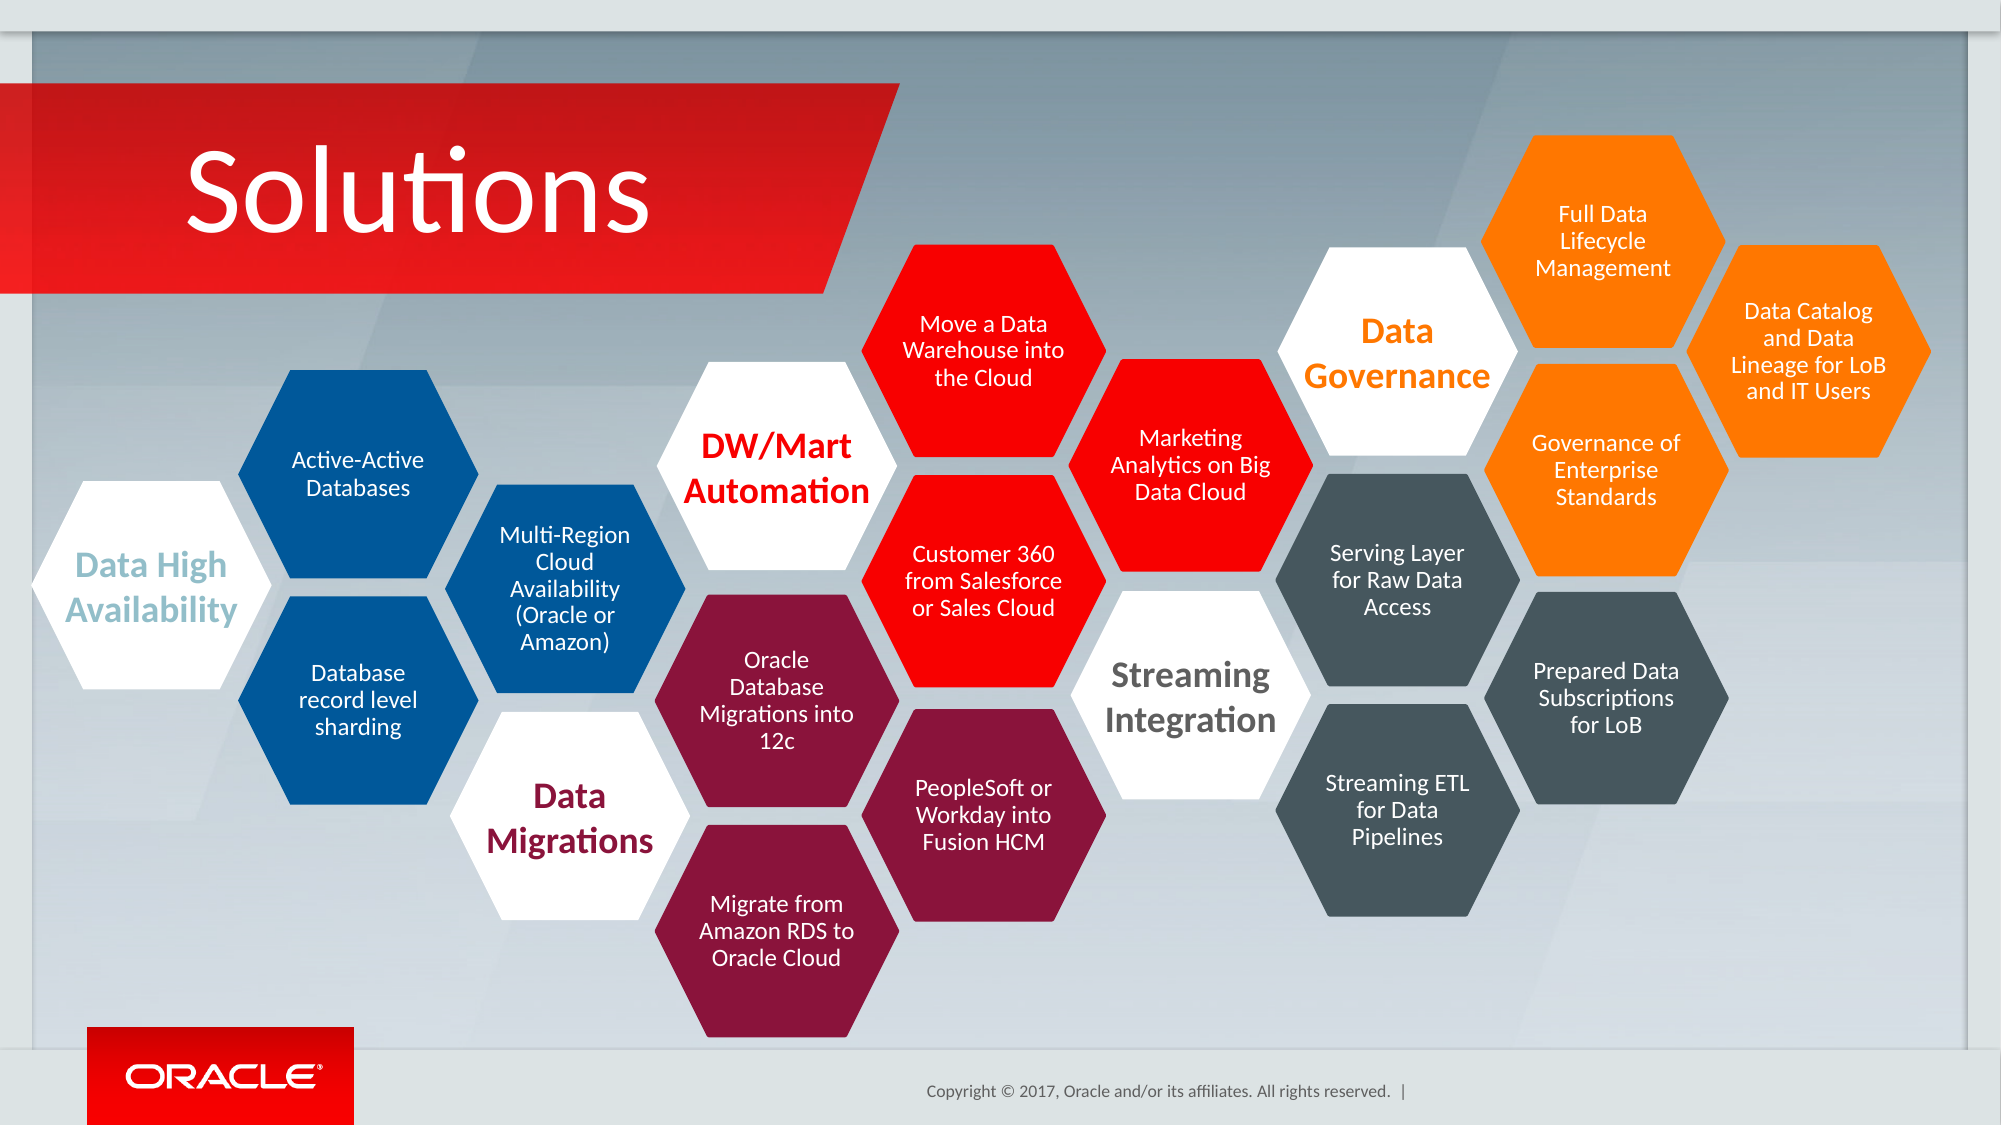

Solutions

Full Data Lifecycle Management

Move a Data Warehouse into the Cloud
Data
Governance

Data Catalog and Data Lineage for LoB and IT Users

Marketing Analytics on Big Data Cloud
DW/Mart
Automation

Governance of Enterprise Standards

Active-Active Databases

Serving Layer for Raw Data Access

Customer 360 from Salesforce or Sales Cloud
Data High
Availability

Multi-Region Cloud Availability (Oracle or Amazon)
Streaming
Integration

Prepared Data Subscriptions for LoB

Database record level sharding

Oracle Database Migrations into 12c

Streaming ETL for Data Pipelines

PeopleSoft or Workday into Fusion HCM
Data
Migrations

Migrate from Amazon RDS to Oracle Cloud